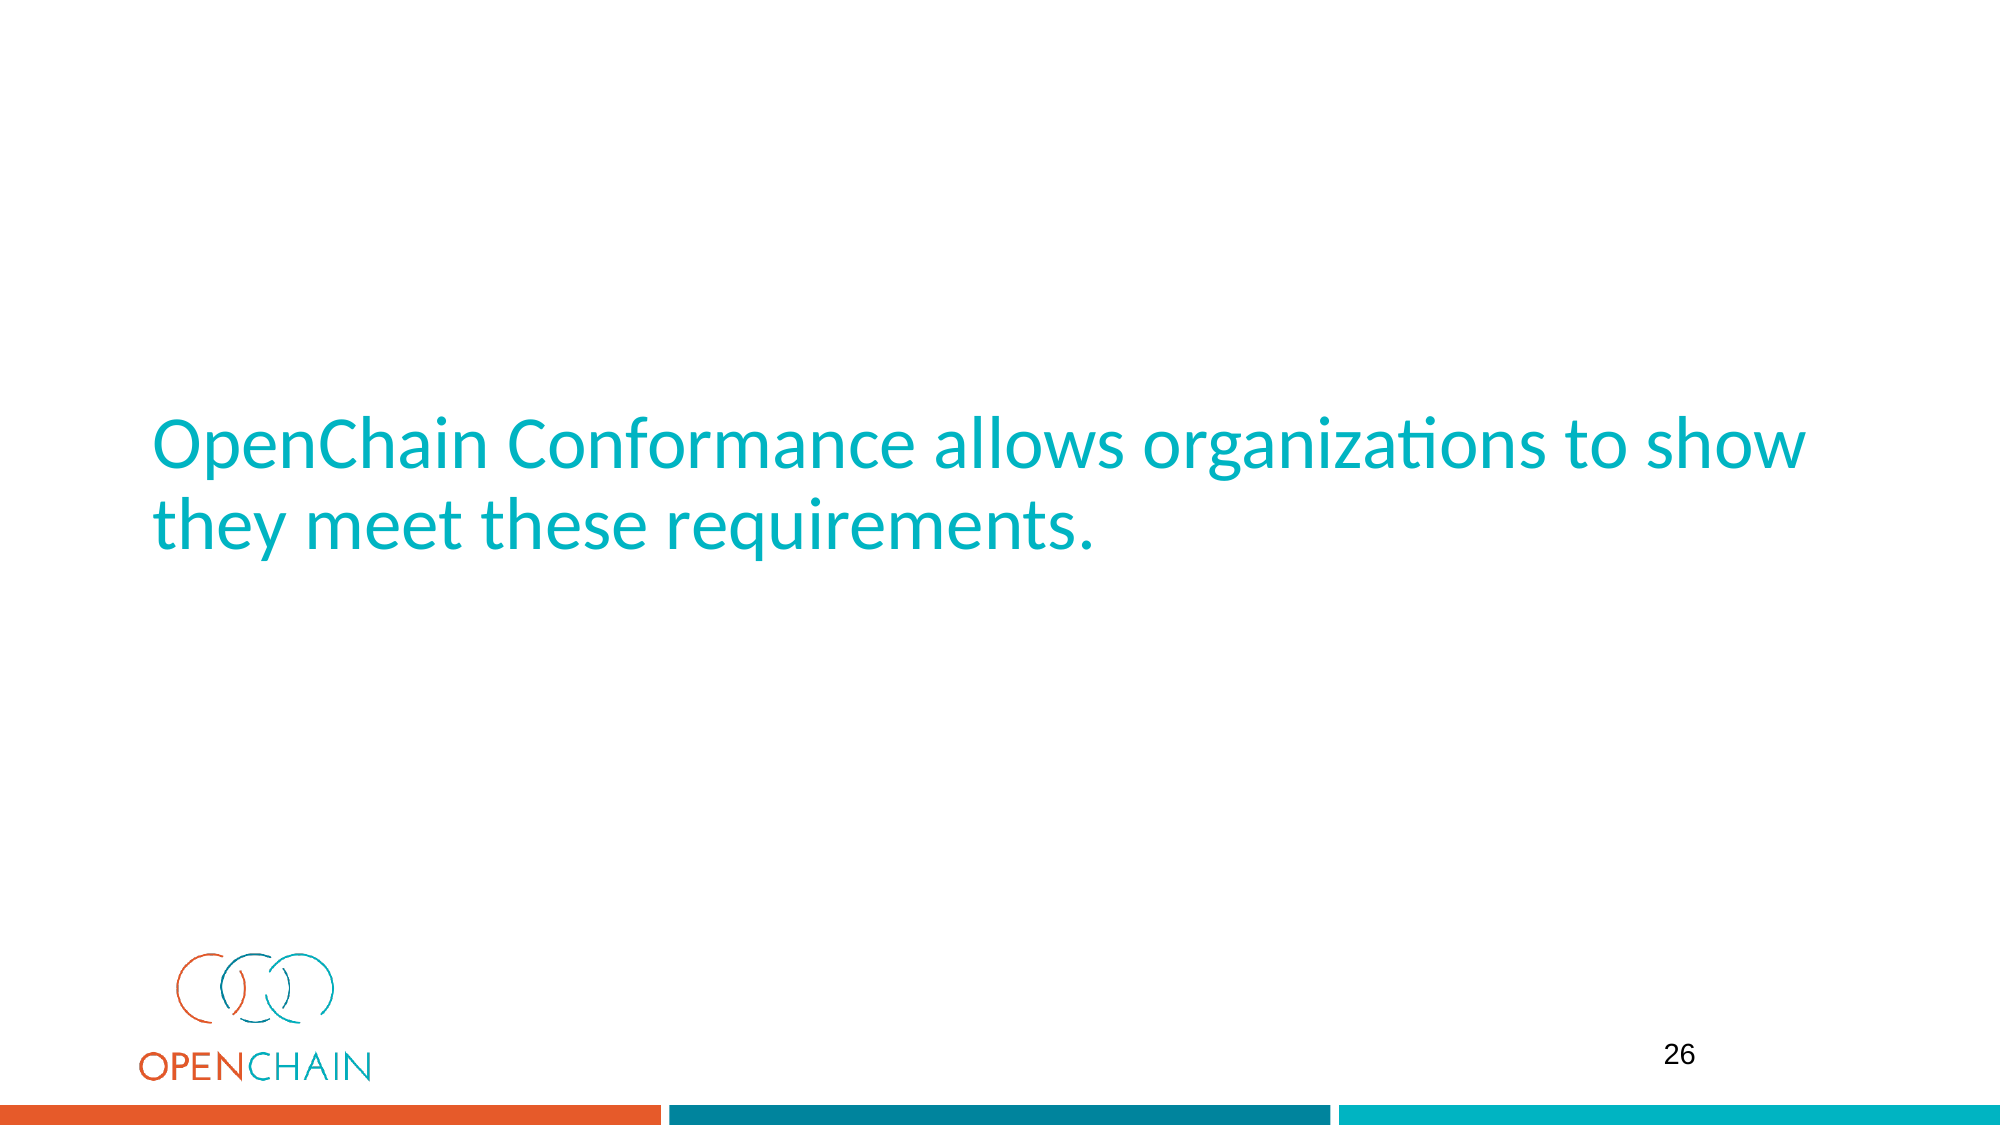

# OpenChain Conformance allows organizations to show they meet these requirements.
26